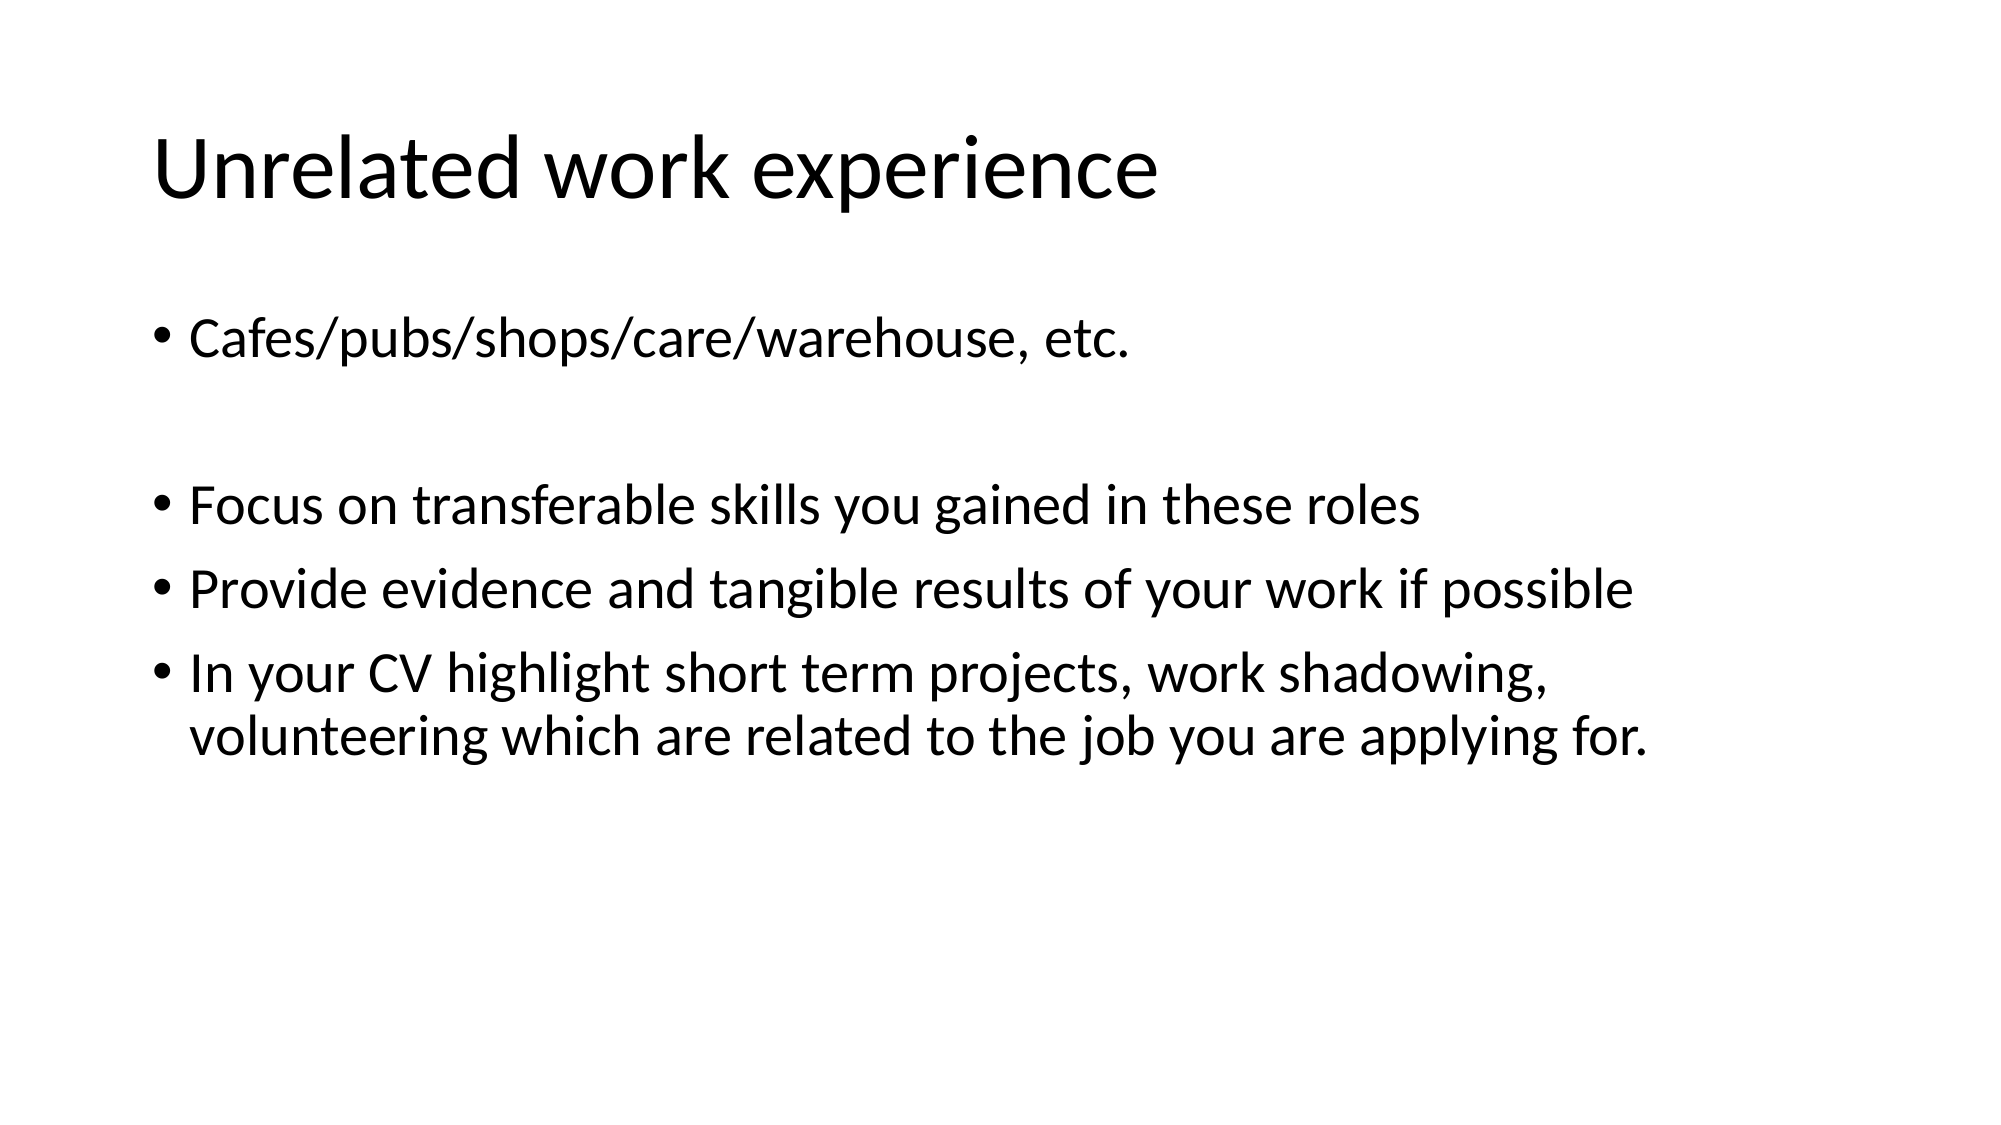

# Unrelated work experience
Cafes/pubs/shops/care/warehouse, etc.

Focus on transferable skills you gained in these roles
Provide evidence and tangible results of your work if possible
In your CV highlight short term projects, work shadowing, volunteering which are related to the job you are applying for.